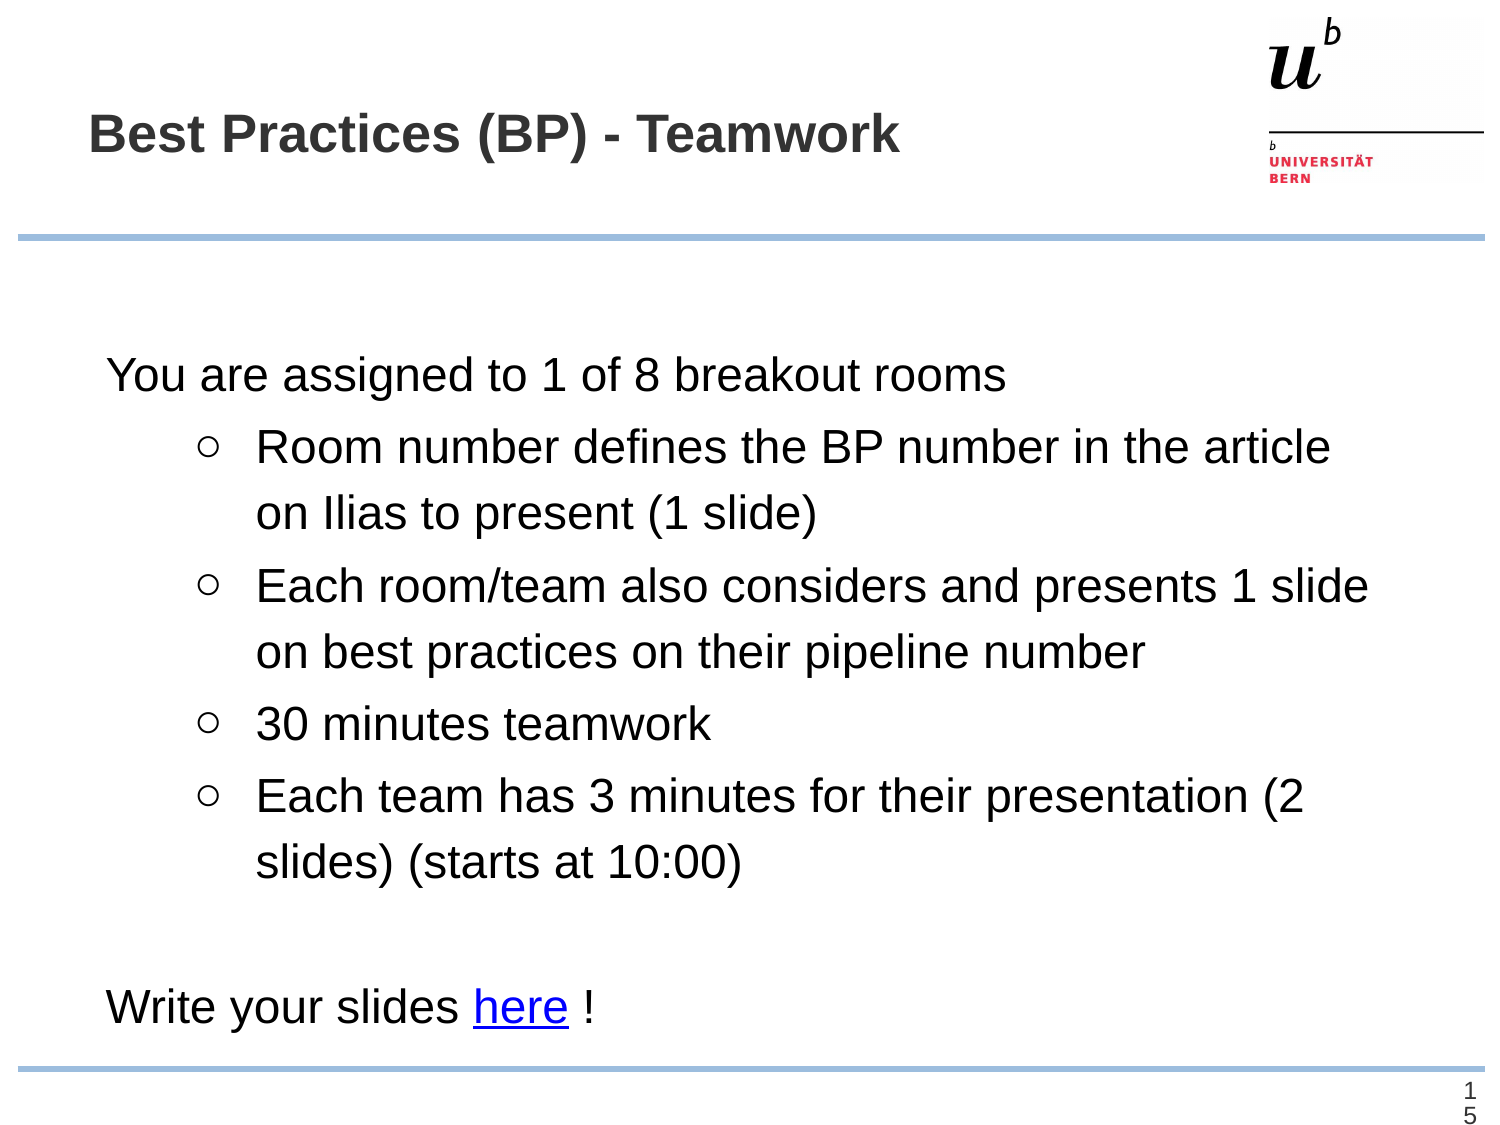

# Best Practices (BP) - Teamwork
You are assigned to 1 of 8 breakout rooms
Room number defines the BP number in the article on Ilias to present (1 slide)
Each room/team also considers and presents 1 slide on best practices on their pipeline number
30 minutes teamwork
Each team has 3 minutes for their presentation (2 slides) (starts at 10:00)

Write your slides here !

15